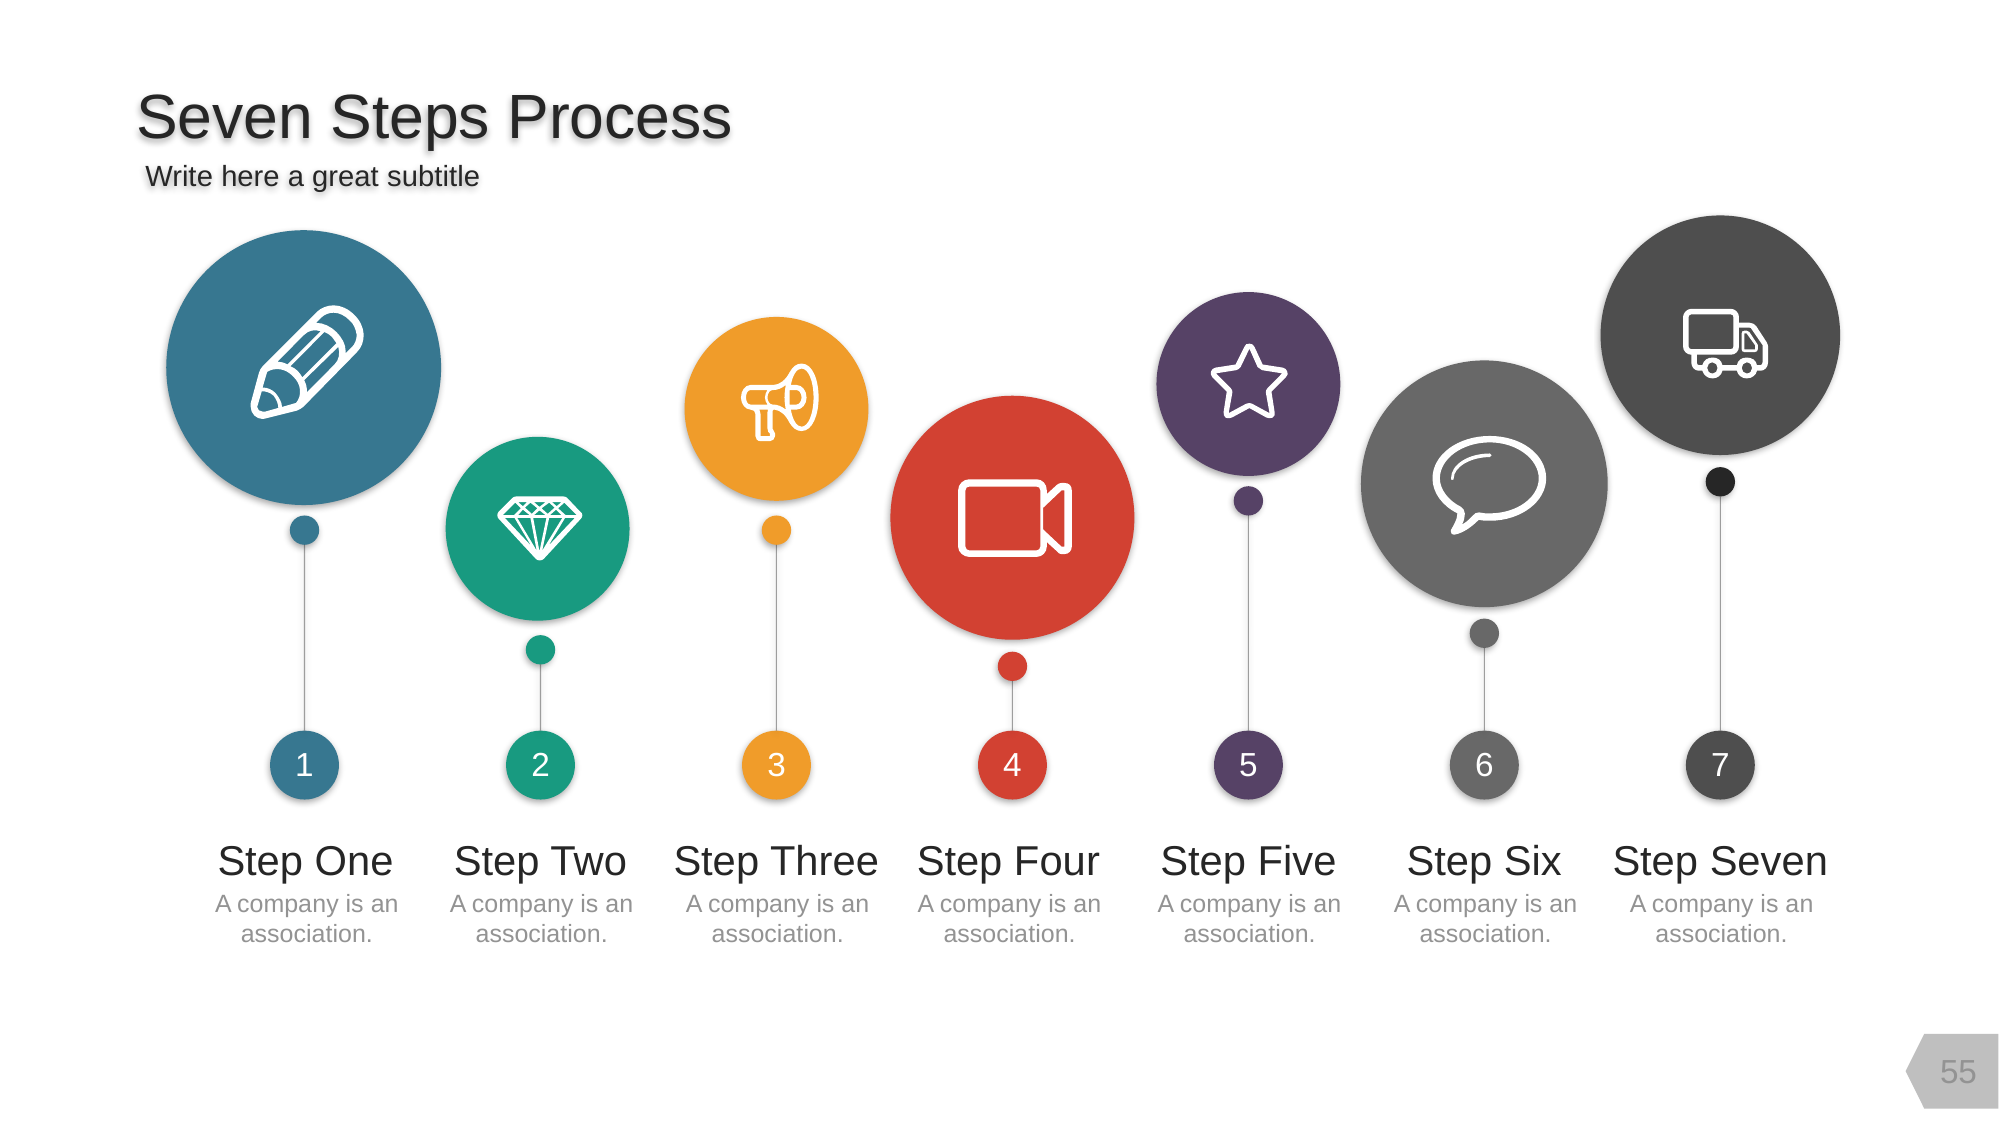

Seven Steps Process
Write here a great subtitle

1
2
3
4
5
6
7
Step One
Step Two
Step Three
Step Four
Step Five
Step Six
Step Seven
A company is an association.
A company is an association.
A company is an association.
A company is an association.
A company is an association.
A company is an association.
A company is an association.